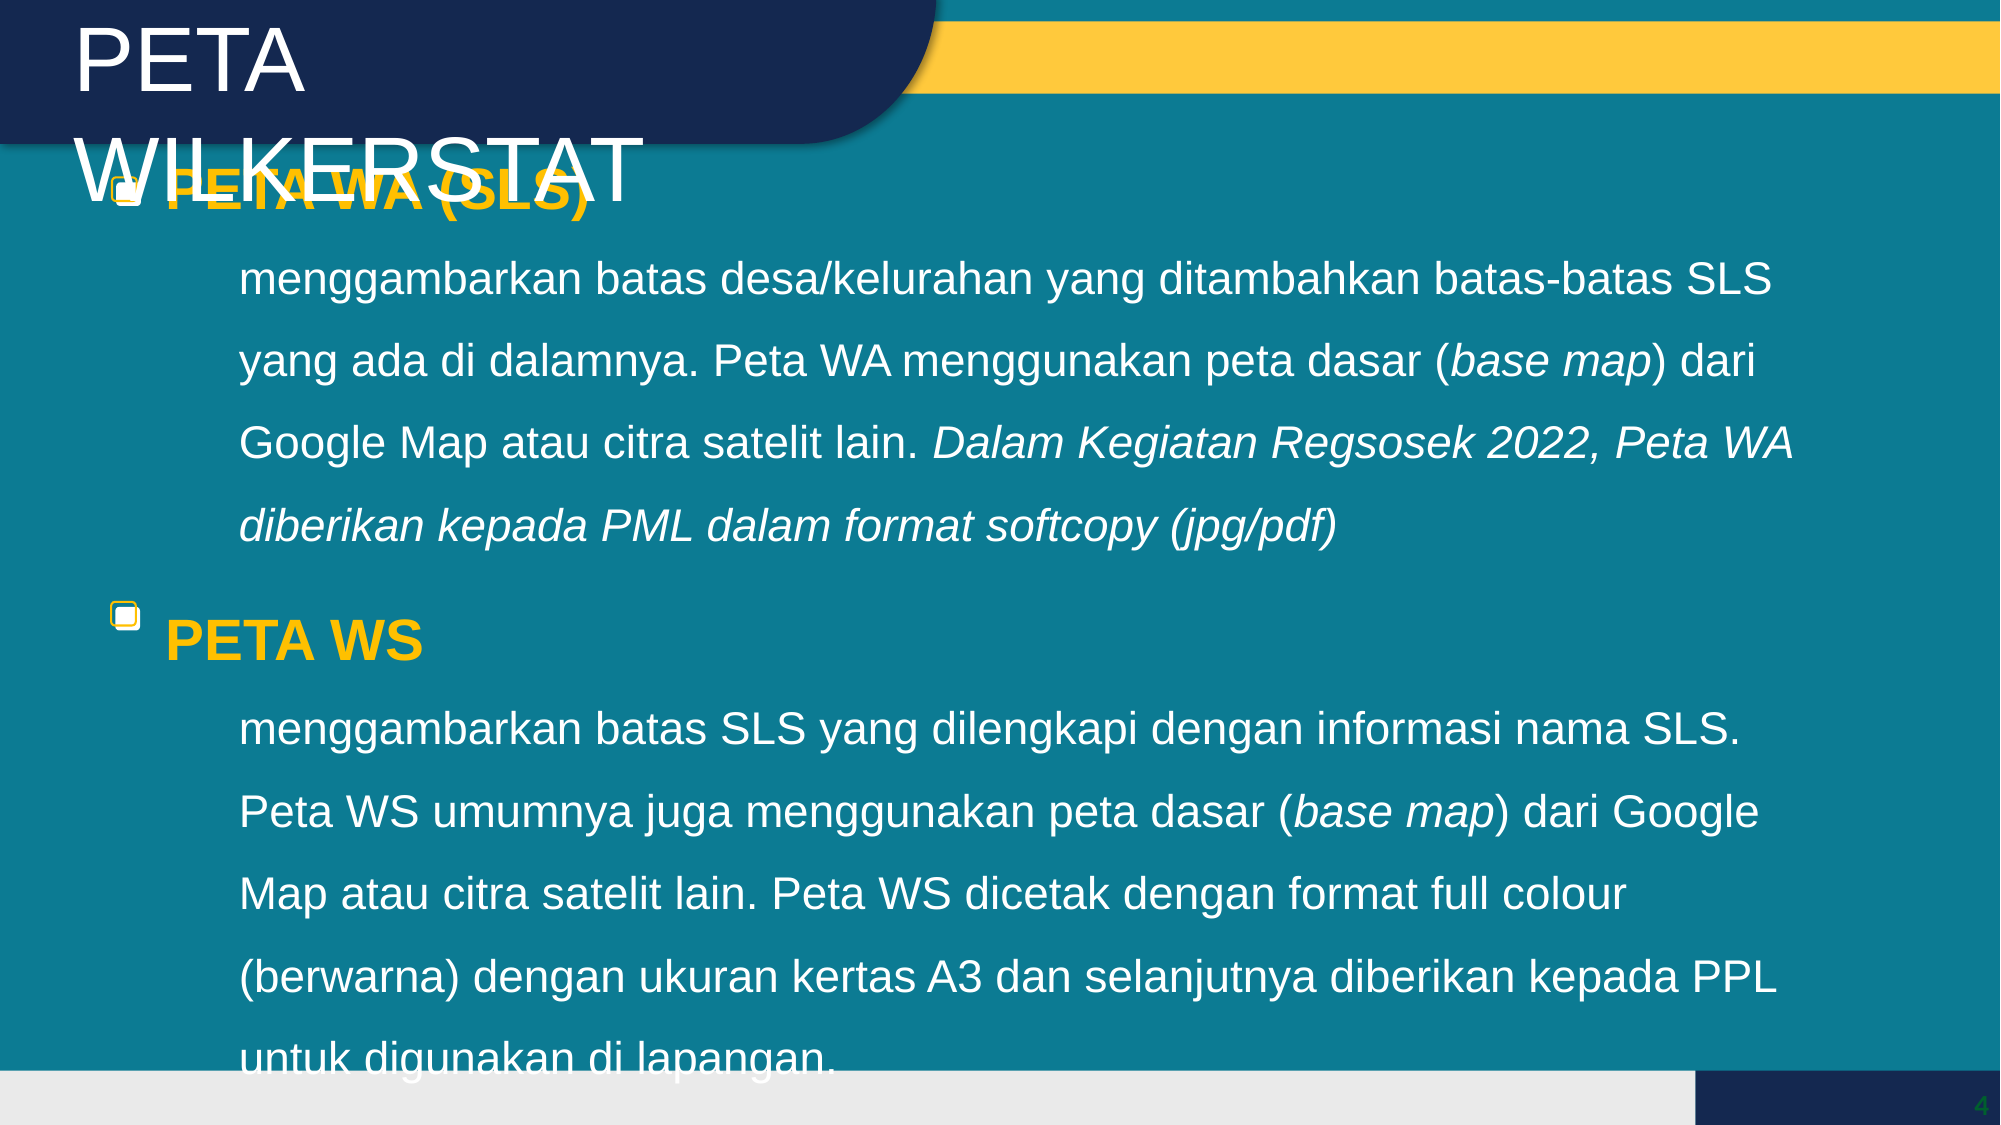

PETA WILKERSTAT

PETA WA (SLS)
menggambarkan batas desa/kelurahan yang ditambahkan batas-batas SLS yang ada di dalamnya. Peta WA menggunakan peta dasar (base map) dari Google Map atau citra satelit lain. Dalam Kegiatan Regsosek 2022, Peta WA diberikan kepada PML dalam format softcopy (jpg/pdf)

PETA WS
menggambarkan batas SLS yang dilengkapi dengan informasi nama SLS. Peta WS umumnya juga menggunakan peta dasar (base map) dari Google Map atau citra satelit lain. Peta WS dicetak dengan format full colour (berwarna) dengan ukuran kertas A3 dan selanjutnya diberikan kepada PPL untuk digunakan di lapangan.

4